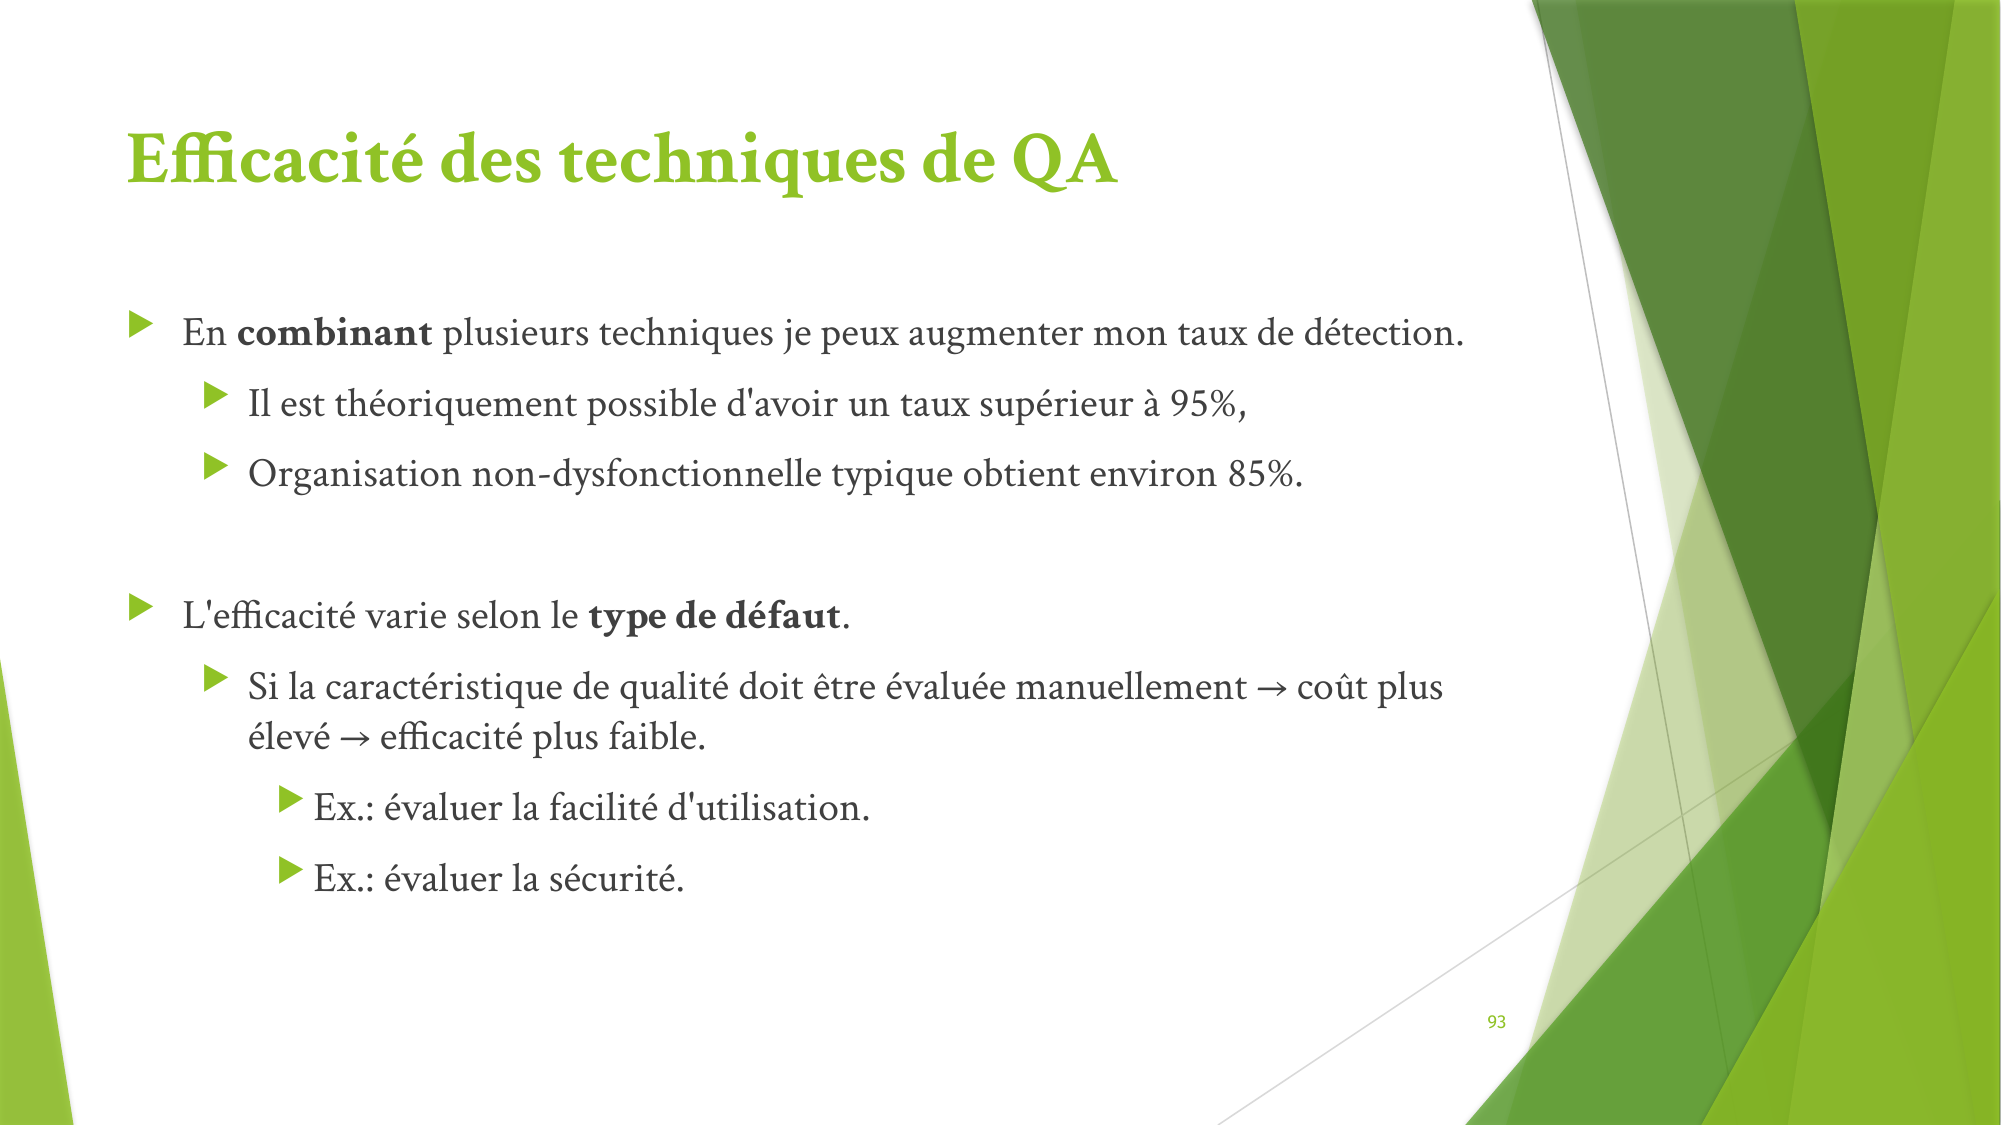

# Efficacité des techniques de QA
En combinant plusieurs techniques je peux augmenter mon taux de détection.
Il est théoriquement possible d'avoir un taux supérieur à 95%,
Organisation non-dysfonctionnelle typique obtient environ 85%.

L'efficacité varie selon le type de défaut.
Si la caractéristique de qualité doit être évaluée manuellement → coût plus élevé → efficacité plus faible.
Ex.: évaluer la facilité d'utilisation.
Ex.: évaluer la sécurité.

93